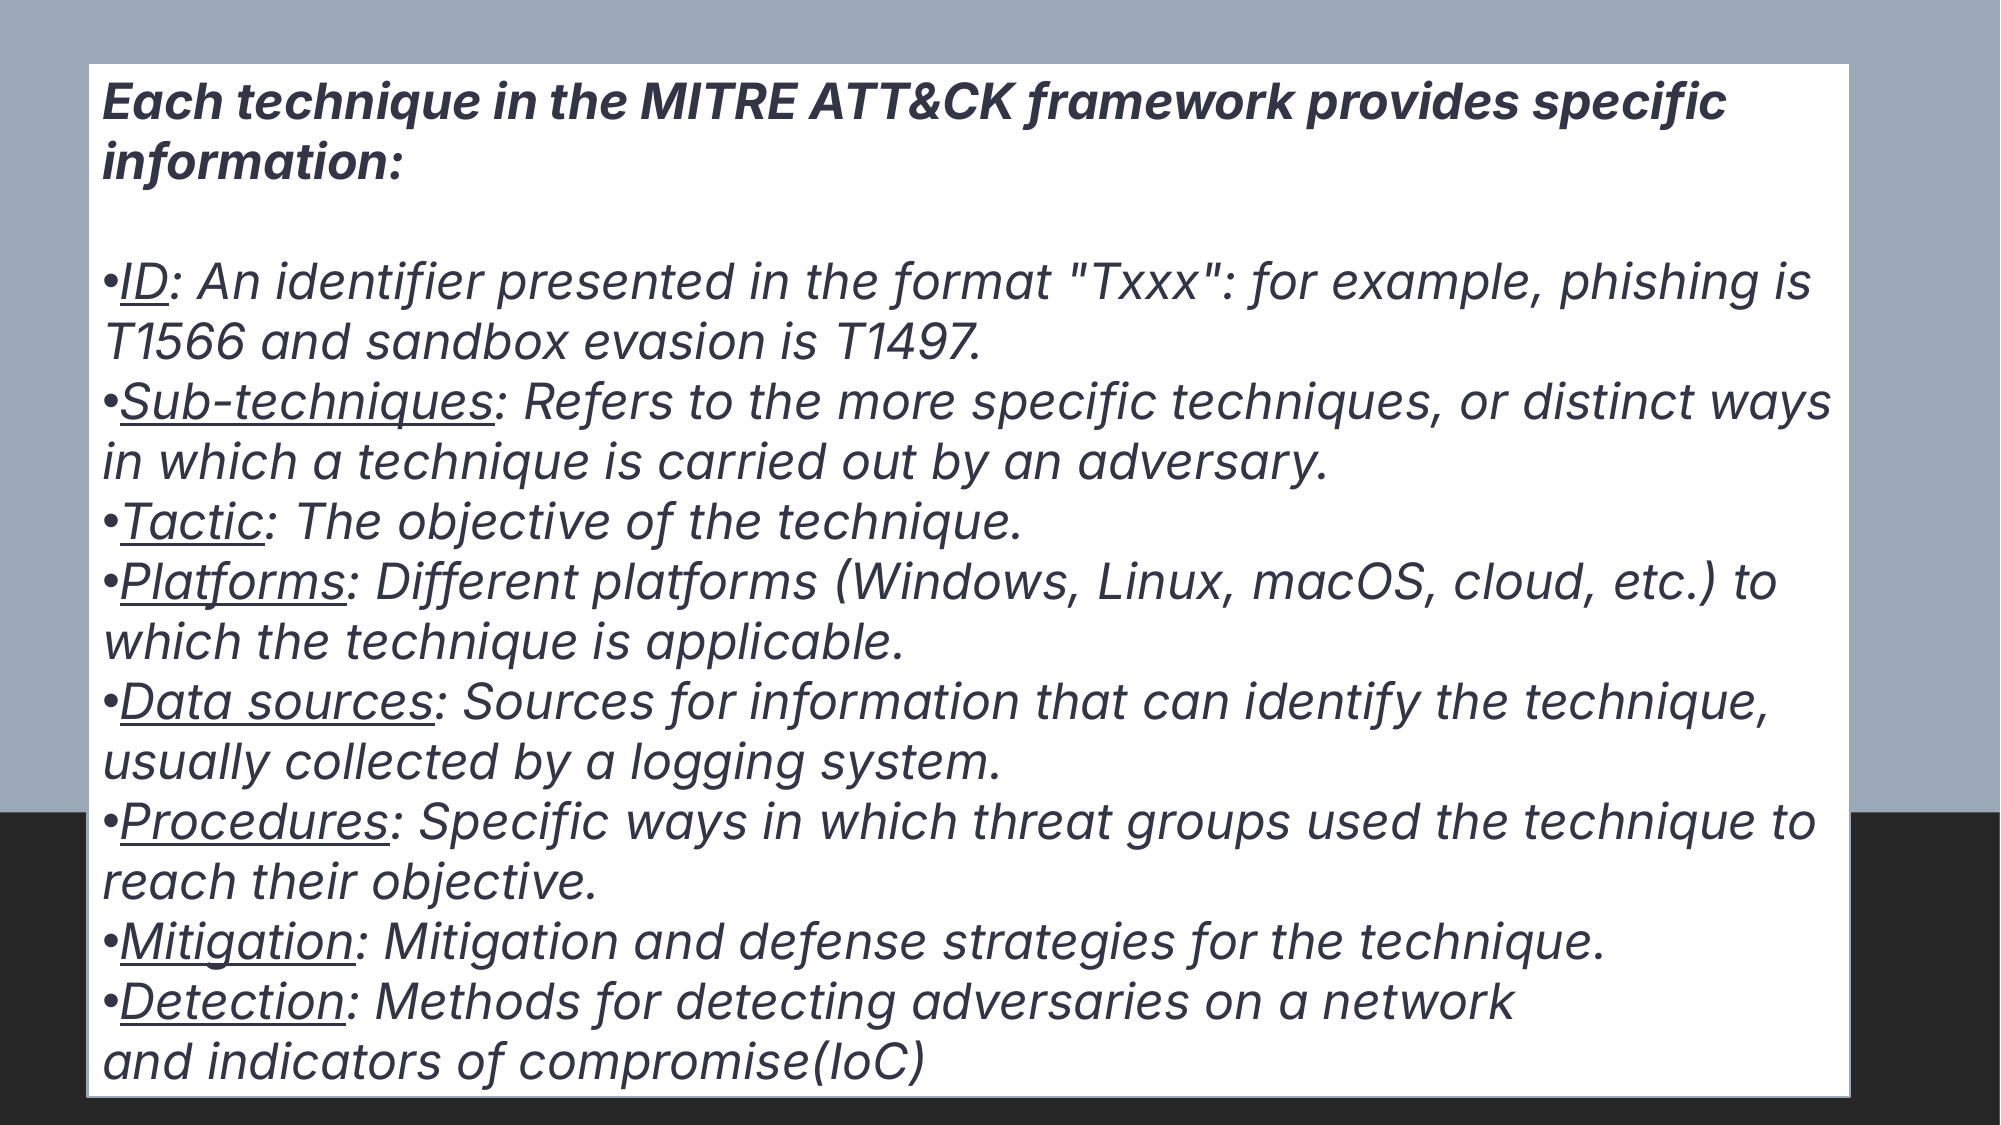

Each technique in the MITRE ATT&CK framework provides specific information:

ID: An identifier presented in the format "Txxx": for example, phishing is T1566 and sandbox evasion is T1497.
Sub-techniques: Refers to the more specific techniques, or distinct ways in which a technique is carried out by an adversary.
Tactic: The objective of the technique.
Platforms: Different platforms (Windows, Linux, macOS, cloud, etc.) to which the technique is applicable.
Data sources: Sources for information that can identify the technique, usually collected by a logging system.
Procedures: Specific ways in which threat groups used the technique to reach their objective.
Mitigation: Mitigation and defense strategies for the technique.
Detection: Methods for detecting adversaries on a network and indicators of compromise(IoC)
#